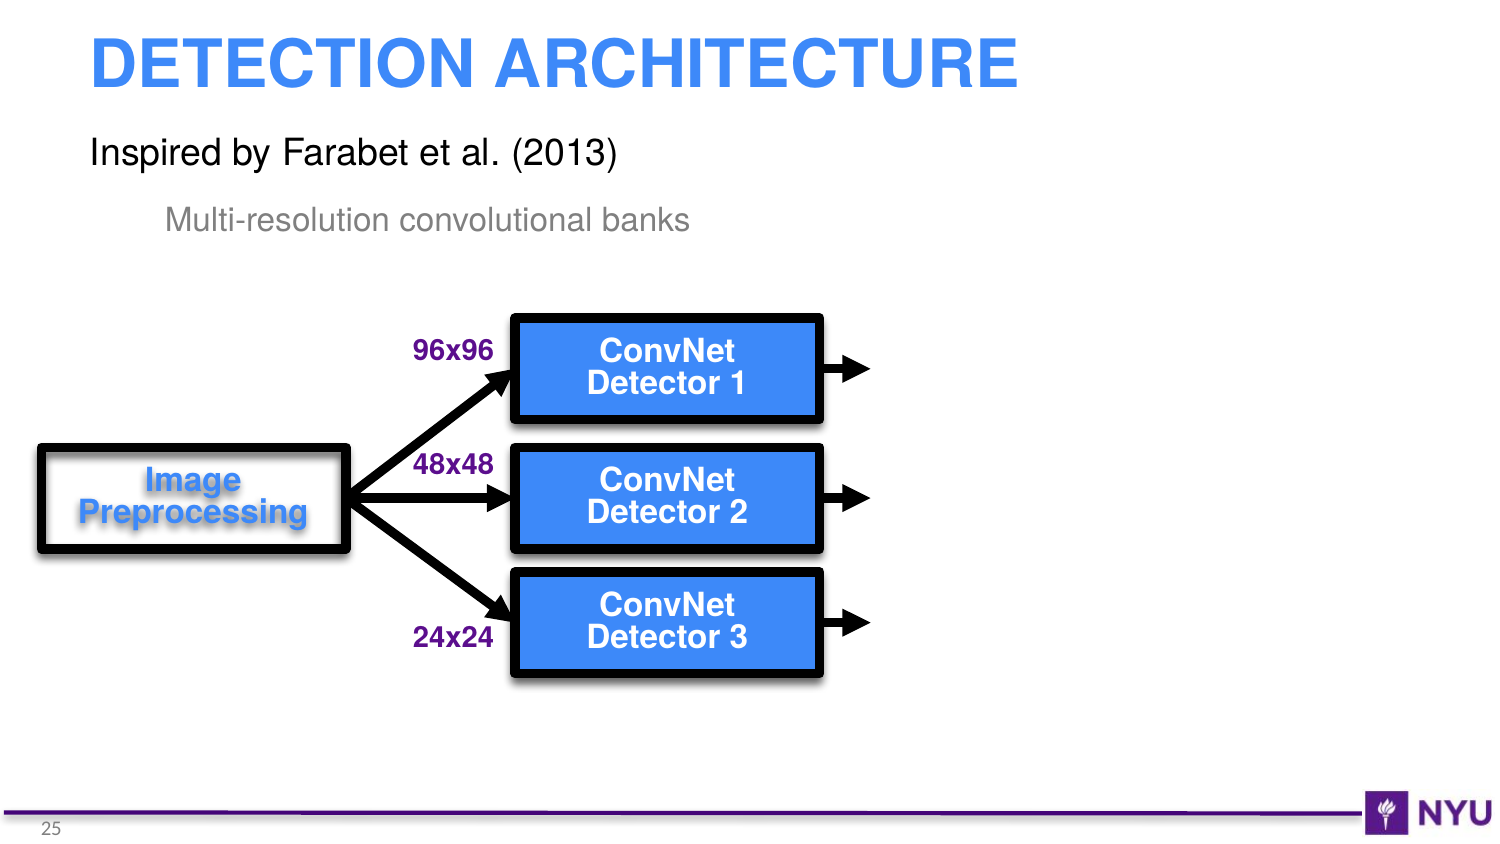

# Detection Architecture
Inspired by Farabet et al. (2013)
Multi-resolution convolutional banks
ConvNet Detector 1
96x96
48x48
Image Preprocessing
ConvNet Detector 2
ConvNet Detector 3
24x24
25